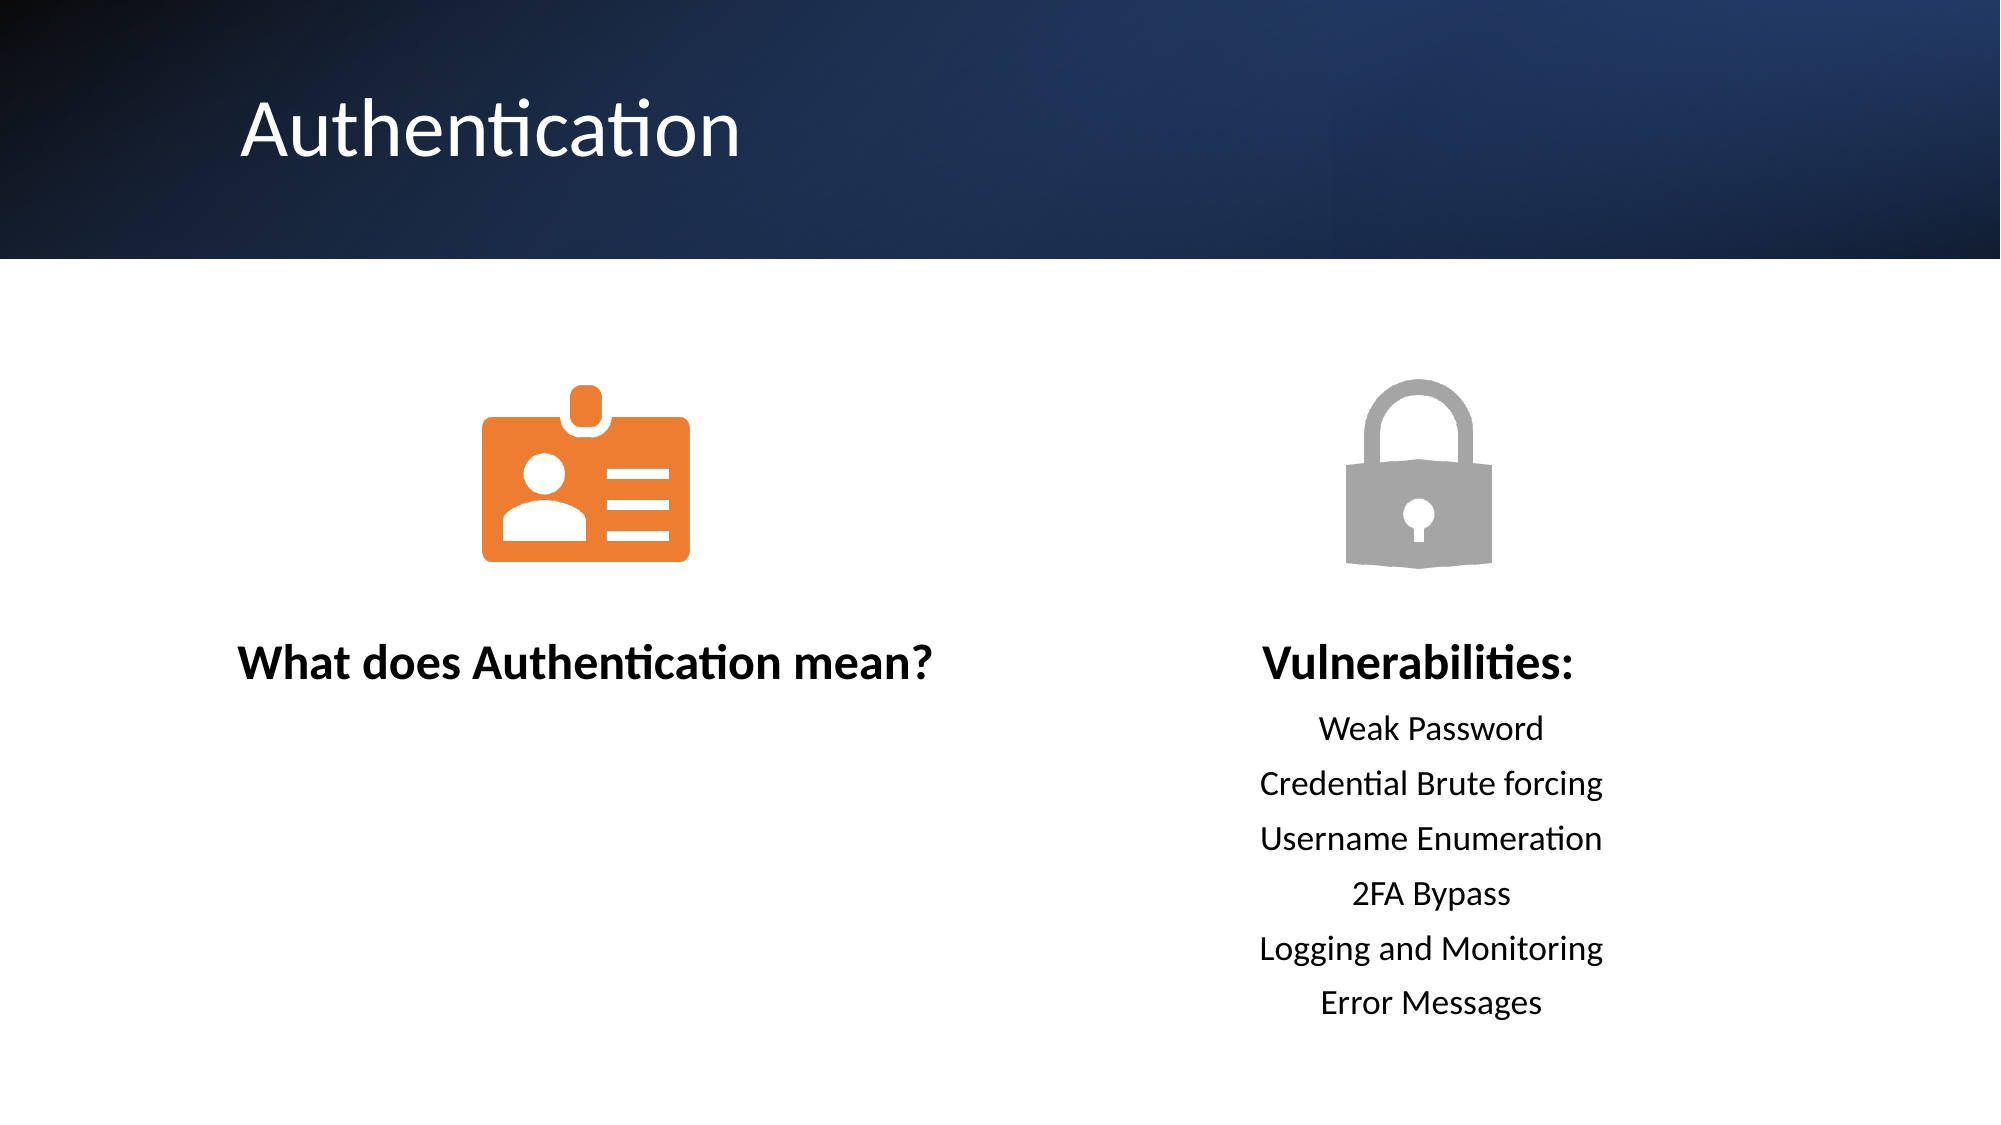

# Authentication
What does Authentication mean?
Vulnerabilities:
Weak Password
Credential Brute forcing
Username Enumeration
2FA Bypass
Logging and Monitoring
Error Messages